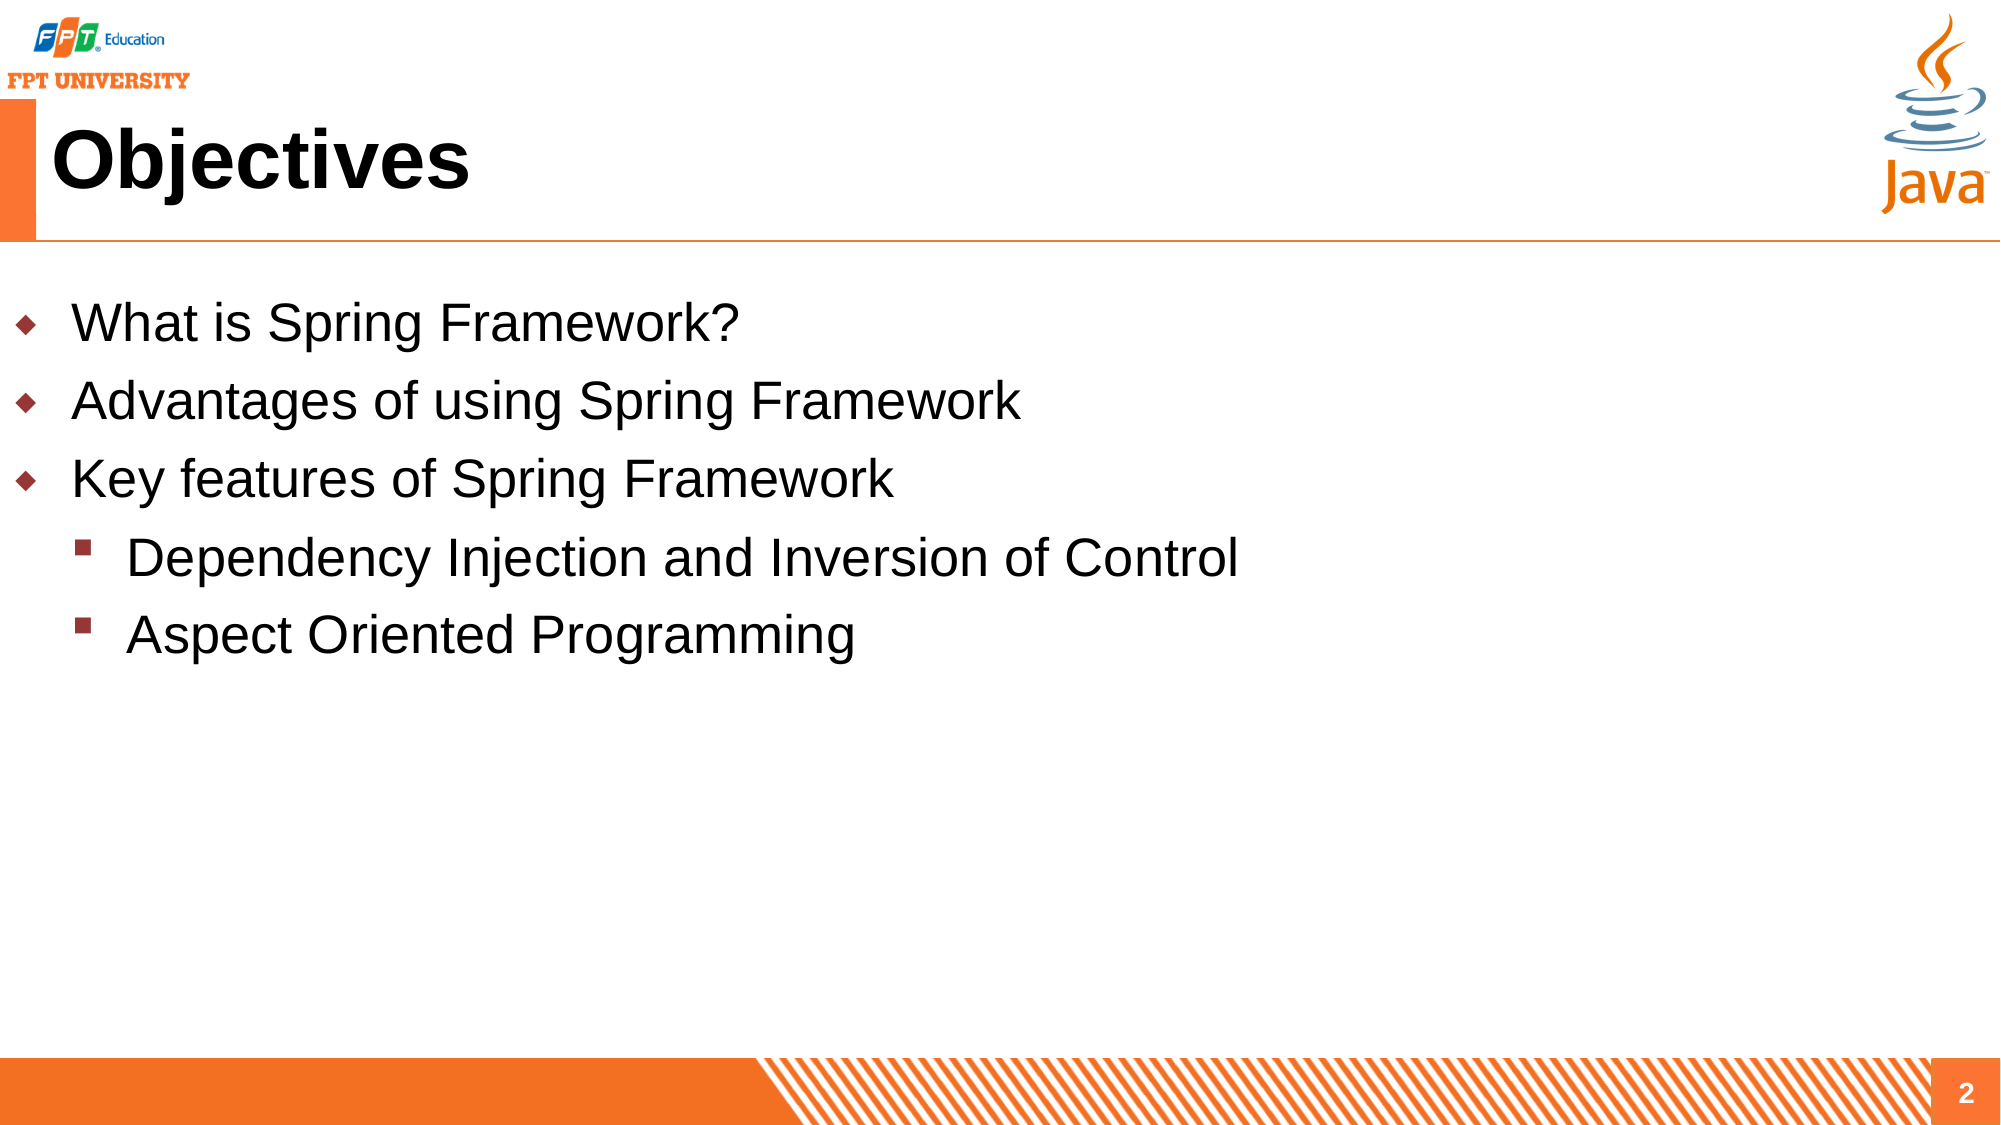

# Objectives
What is Spring Framework?
Advantages of using Spring Framework
Key features of Spring Framework
Dependency Injection and Inversion of Control
Aspect Oriented Programming

2